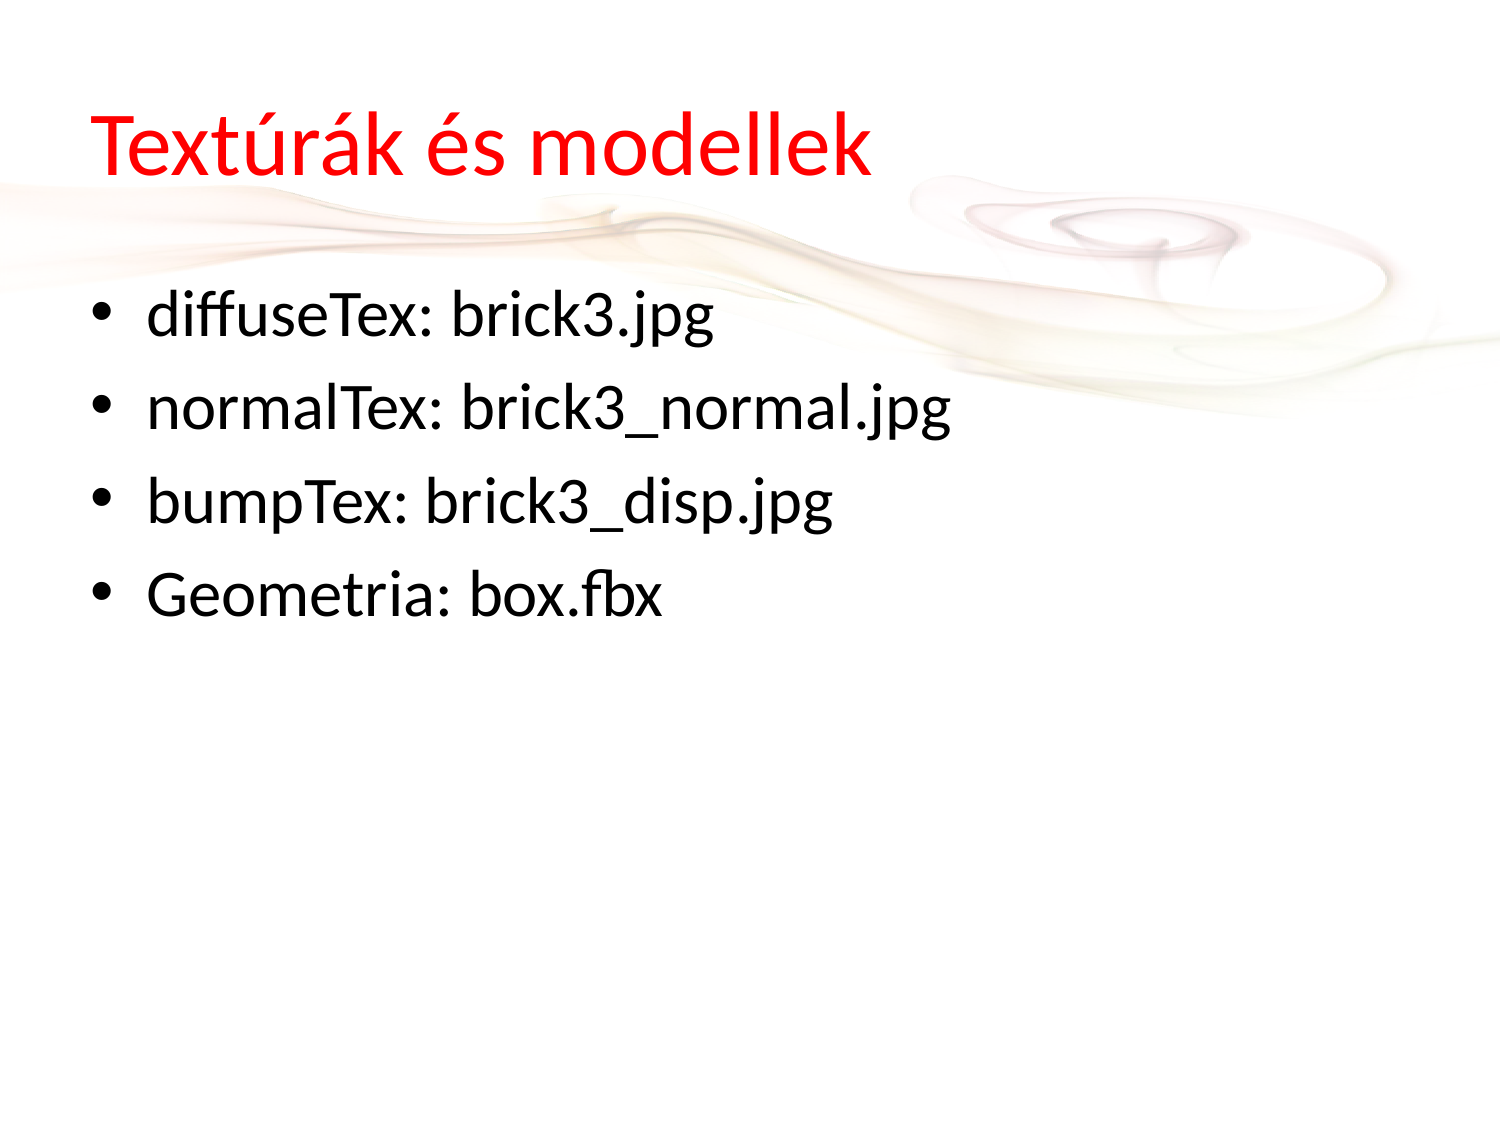

# Textúrák és modellek
diffuseTex: brick3.jpg
normalTex: brick3_normal.jpg
bumpTex: brick3_disp.jpg
Geometria: box.fbx